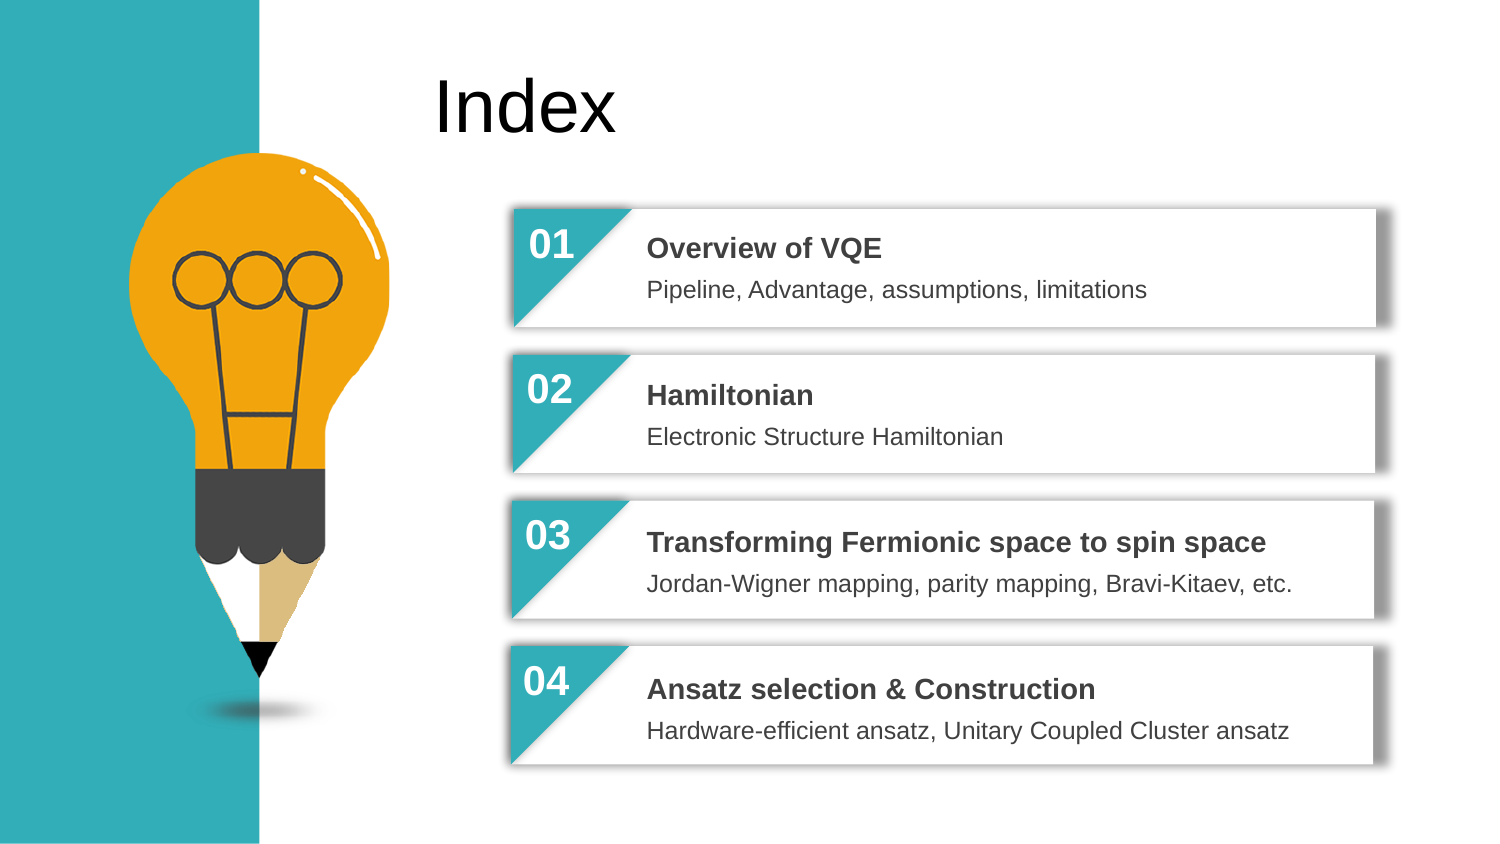

Index

01
Overview of VQE
Pipeline, Advantage, assumptions, limitations
02

Hamiltonian
Electronic Structure Hamiltonian
03

Transforming Fermionic space to spin space
Jordan-Wigner mapping, parity mapping, Bravi-Kitaev, etc.

04
Ansatz selection & Construction
Hardware-efficient ansatz, Unitary Coupled Cluster ansatz